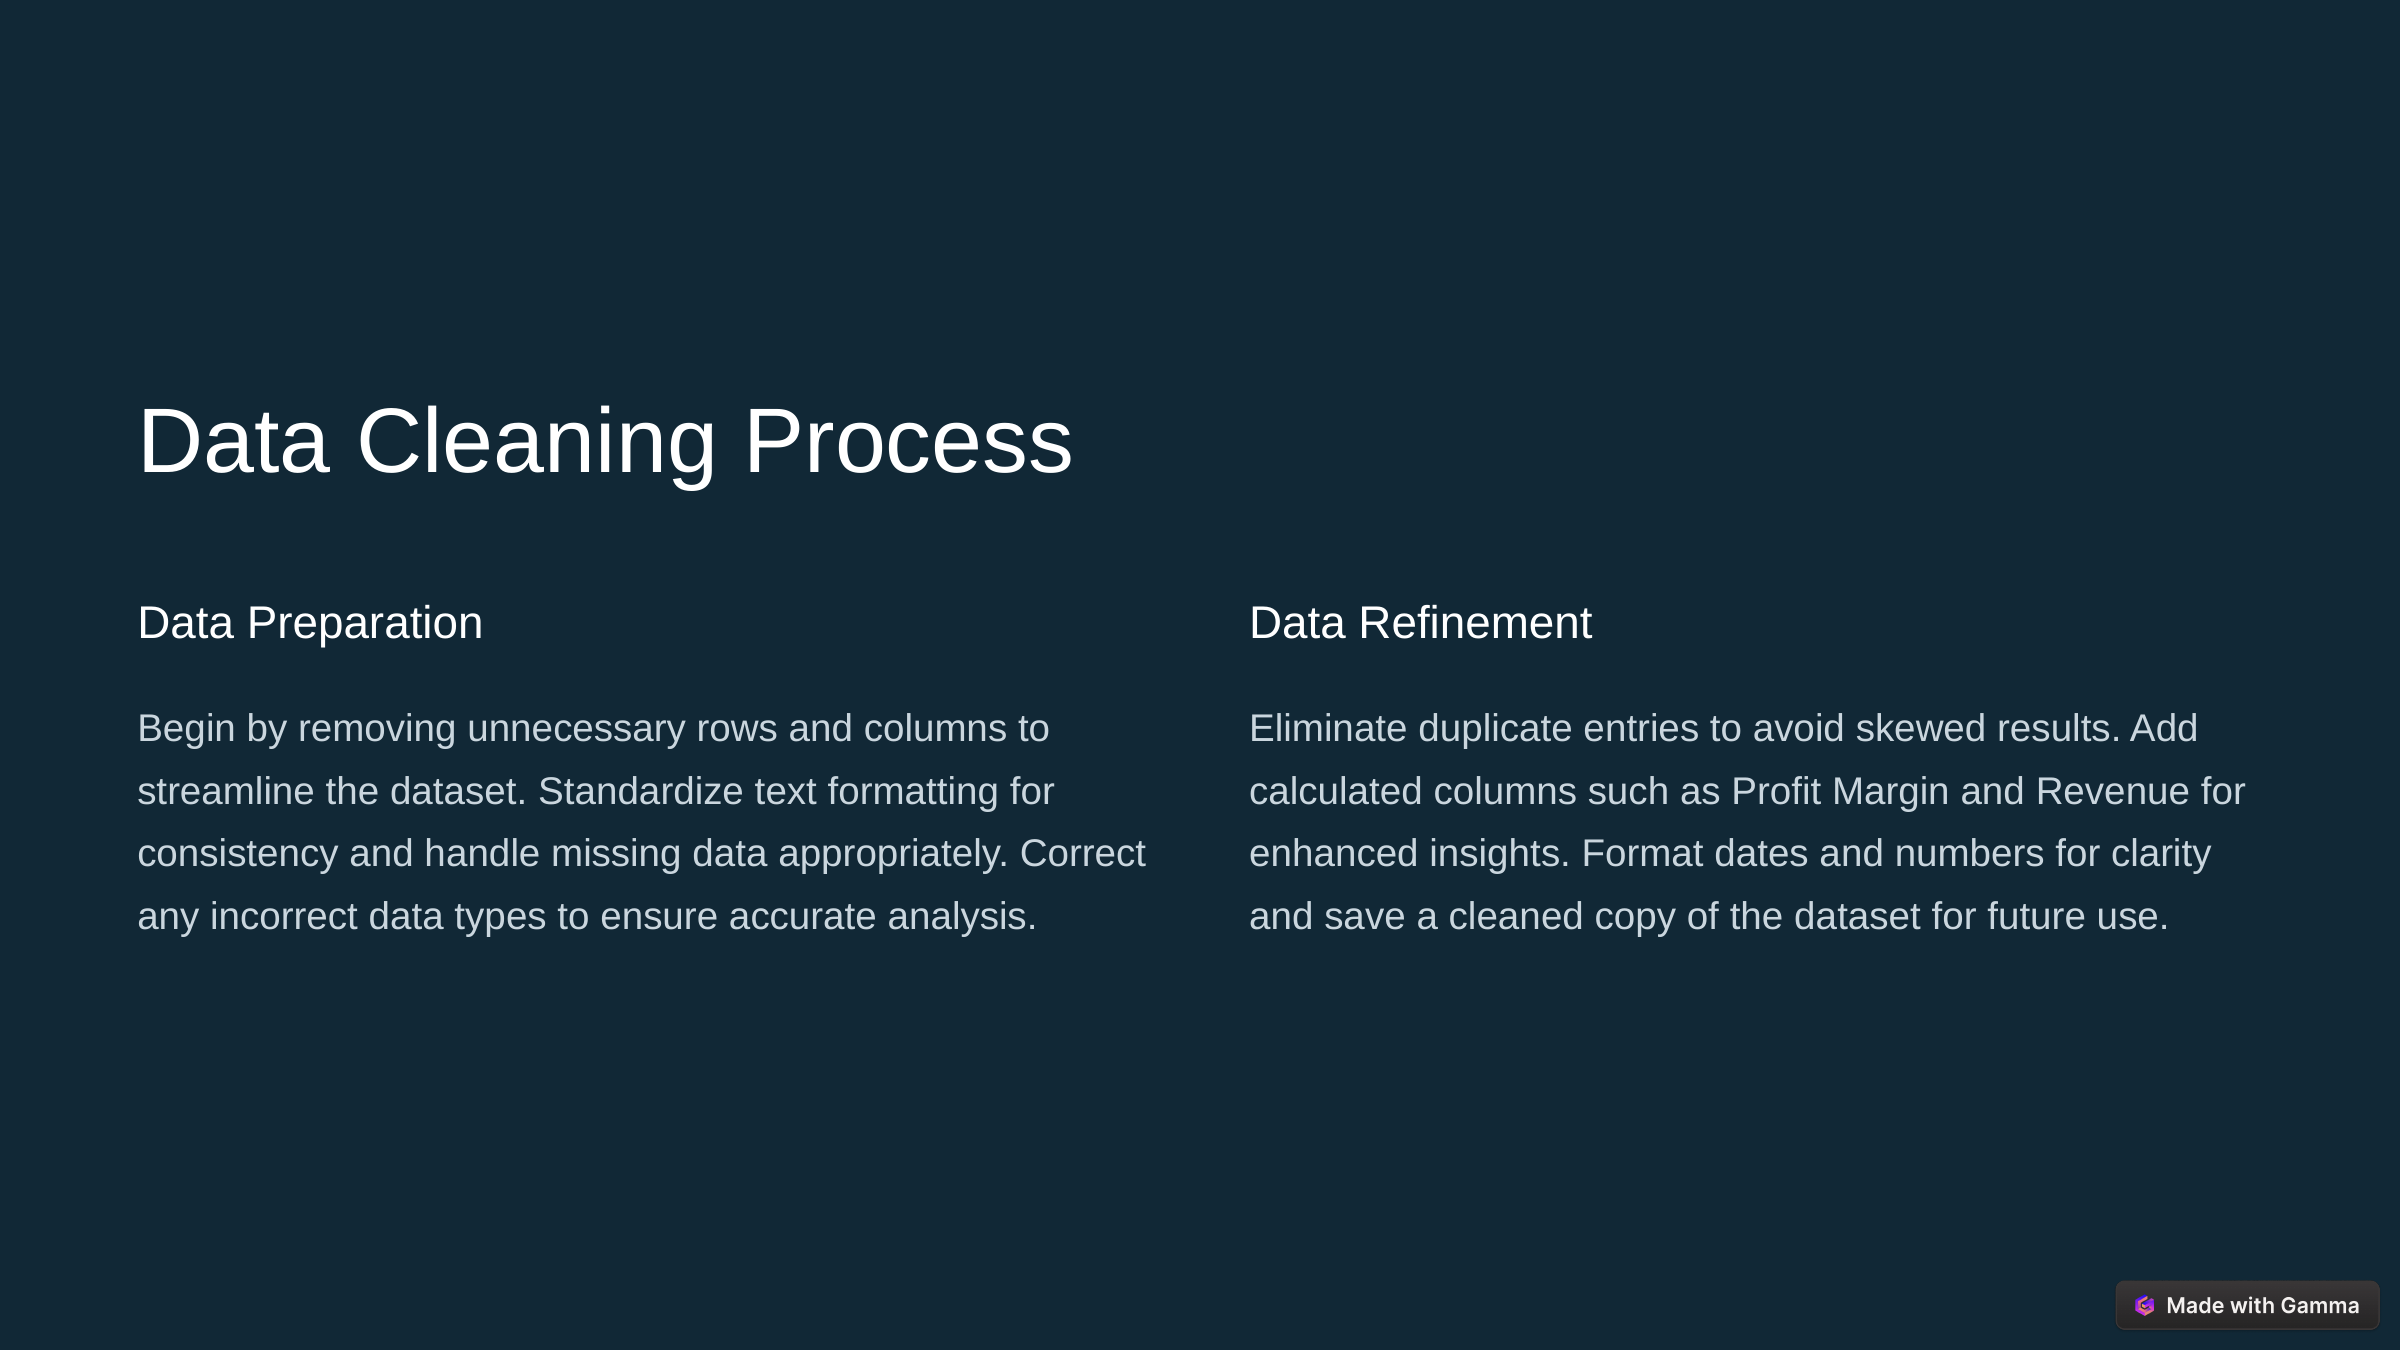

Data Cleaning Process
Data Preparation
Data Refinement
Begin by removing unnecessary rows and columns to streamline the dataset. Standardize text formatting for consistency and handle missing data appropriately. Correct any incorrect data types to ensure accurate analysis.
Eliminate duplicate entries to avoid skewed results. Add calculated columns such as Profit Margin and Revenue for enhanced insights. Format dates and numbers for clarity and save a cleaned copy of the dataset for future use.